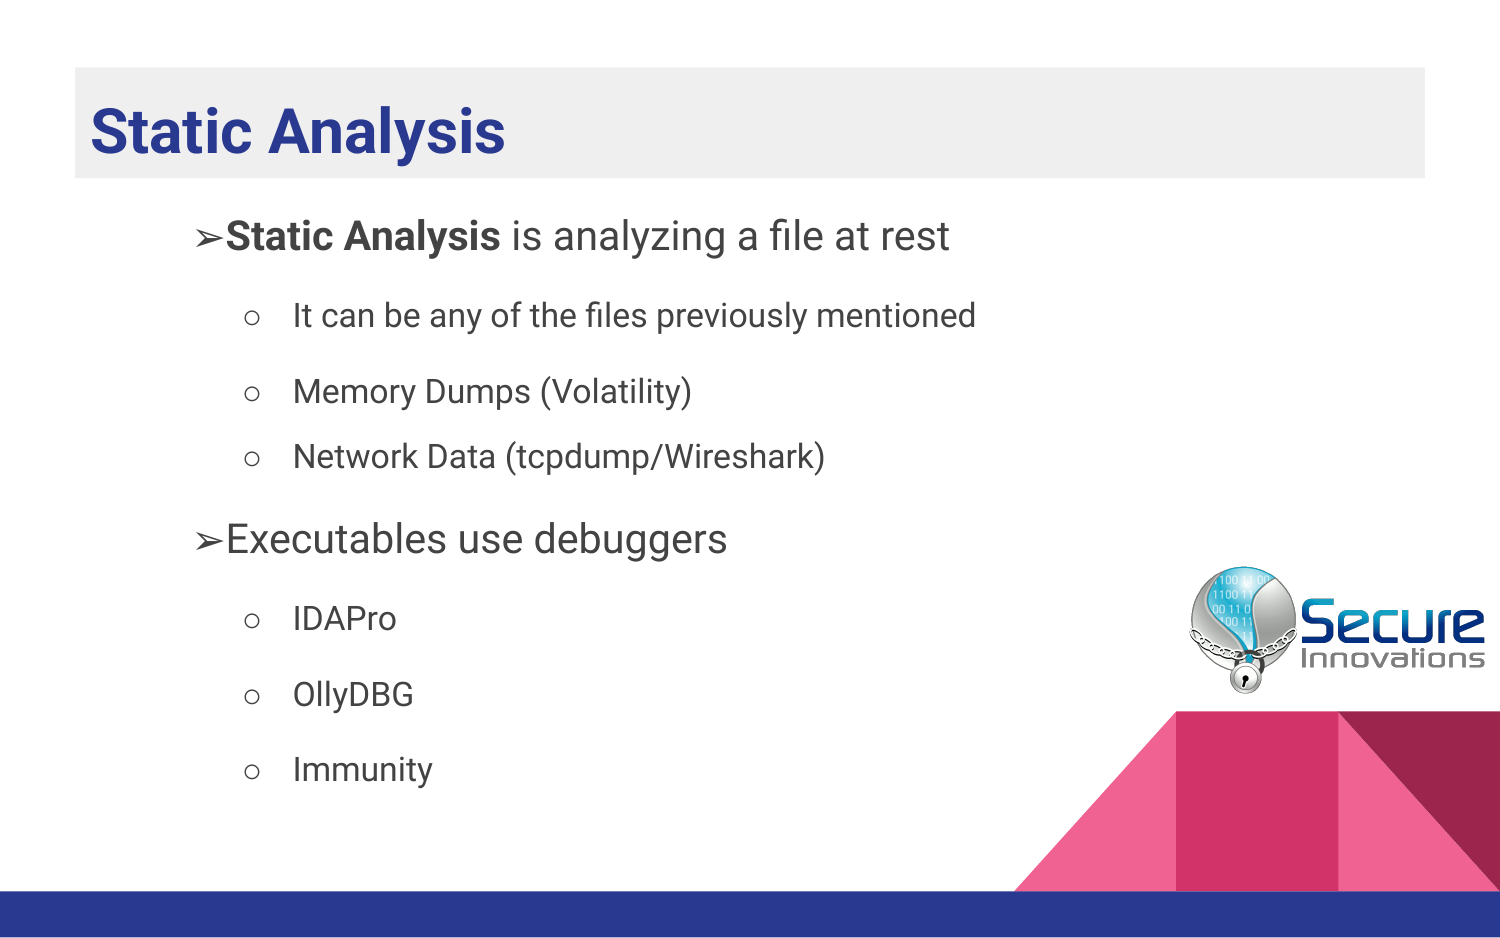

# Static Analysis
Static Analysis is analyzing a file at rest
It can be any of the files previously mentioned
Memory Dumps (Volatility)
Network Data (tcpdump/Wireshark)
Executables use debuggers
IDAPro
OllyDBG
Immunity
6